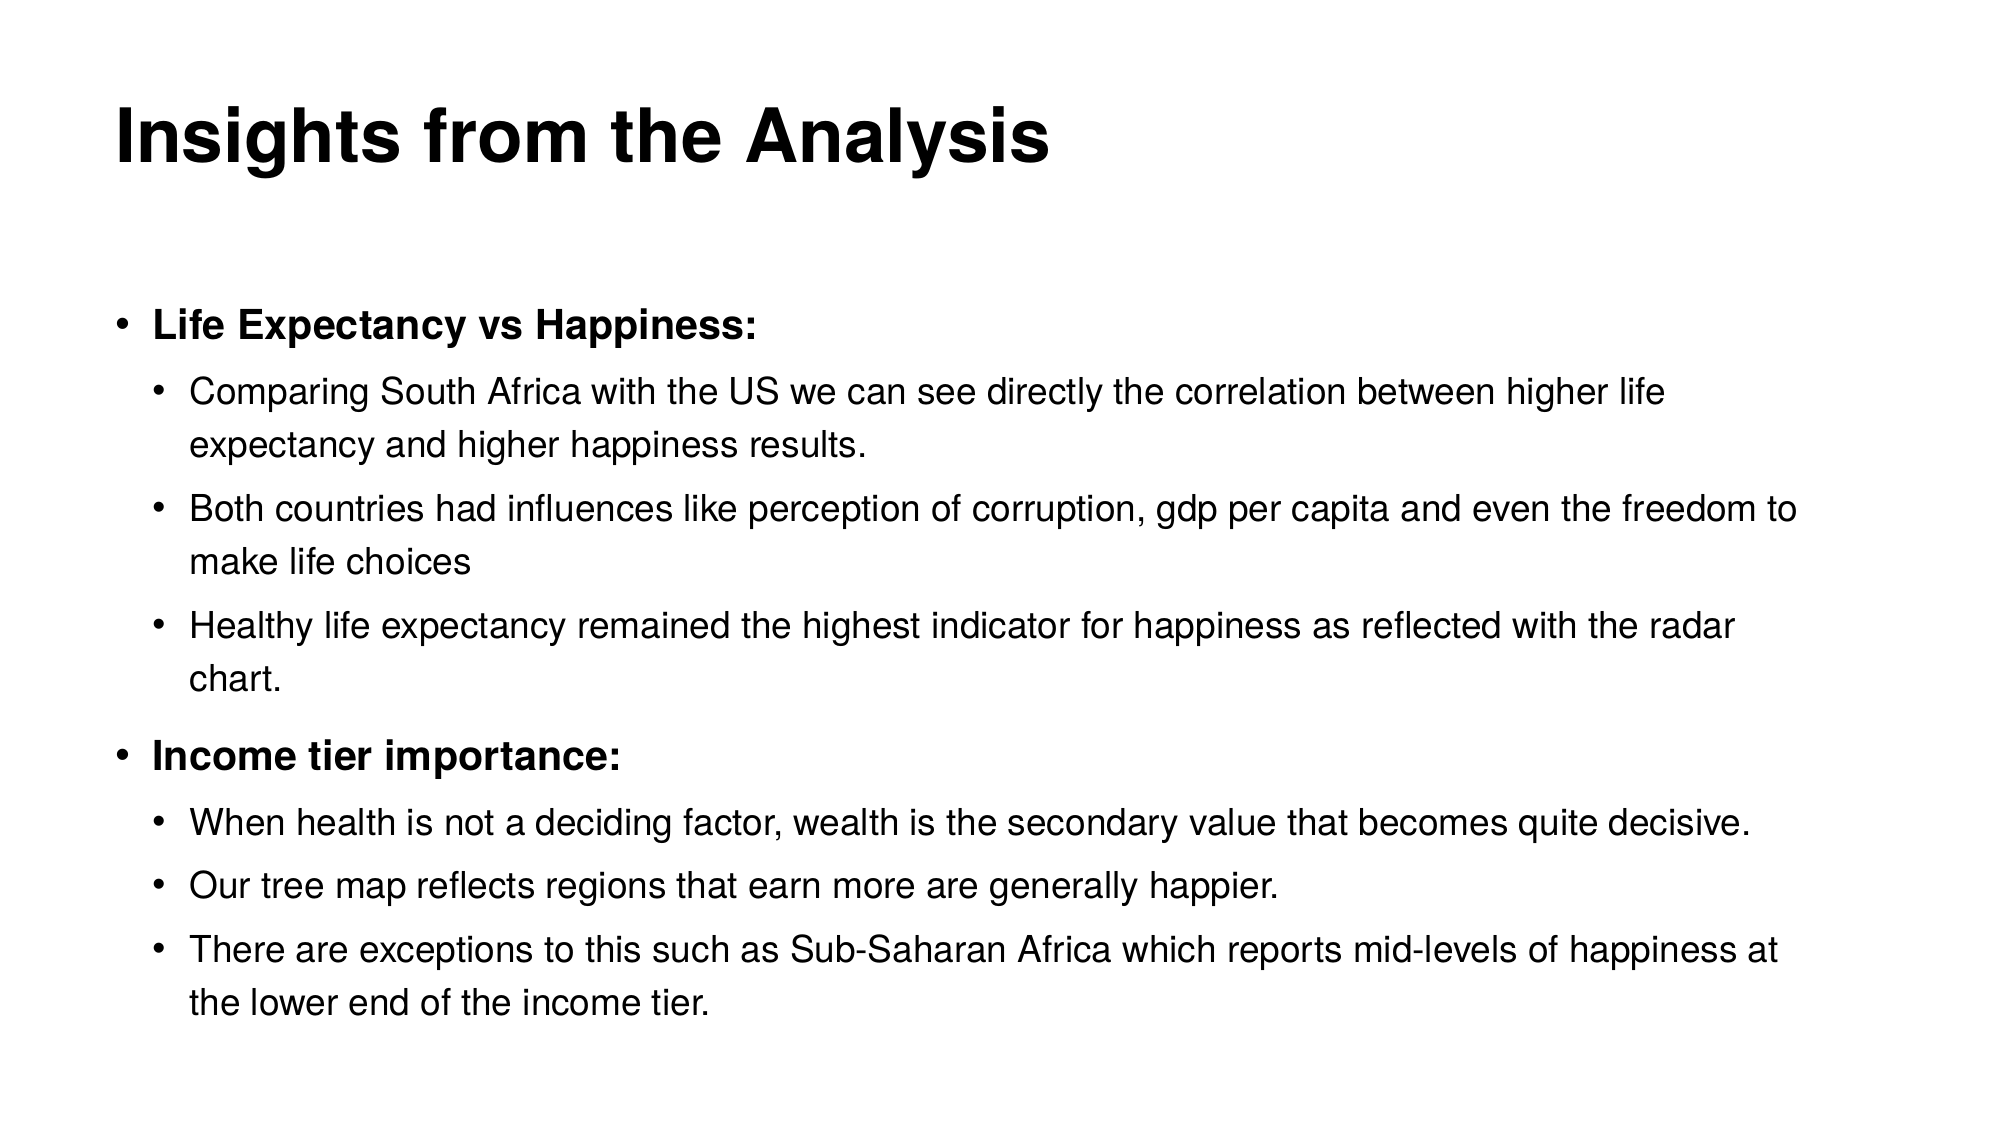

# Insights from the Analysis
Life Expectancy vs Happiness:
Comparing South Africa with the US we can see directly the correlation between higher life expectancy and higher happiness results.
Both countries had influences like perception of corruption, gdp per capita and even the freedom to make life choices
Healthy life expectancy remained the highest indicator for happiness as reflected with the radar chart.
Income tier importance:
When health is not a deciding factor, wealth is the secondary value that becomes quite decisive.
Our tree map reflects regions that earn more are generally happier.
There are exceptions to this such as Sub-Saharan Africa which reports mid-levels of happiness at the lower end of the income tier.